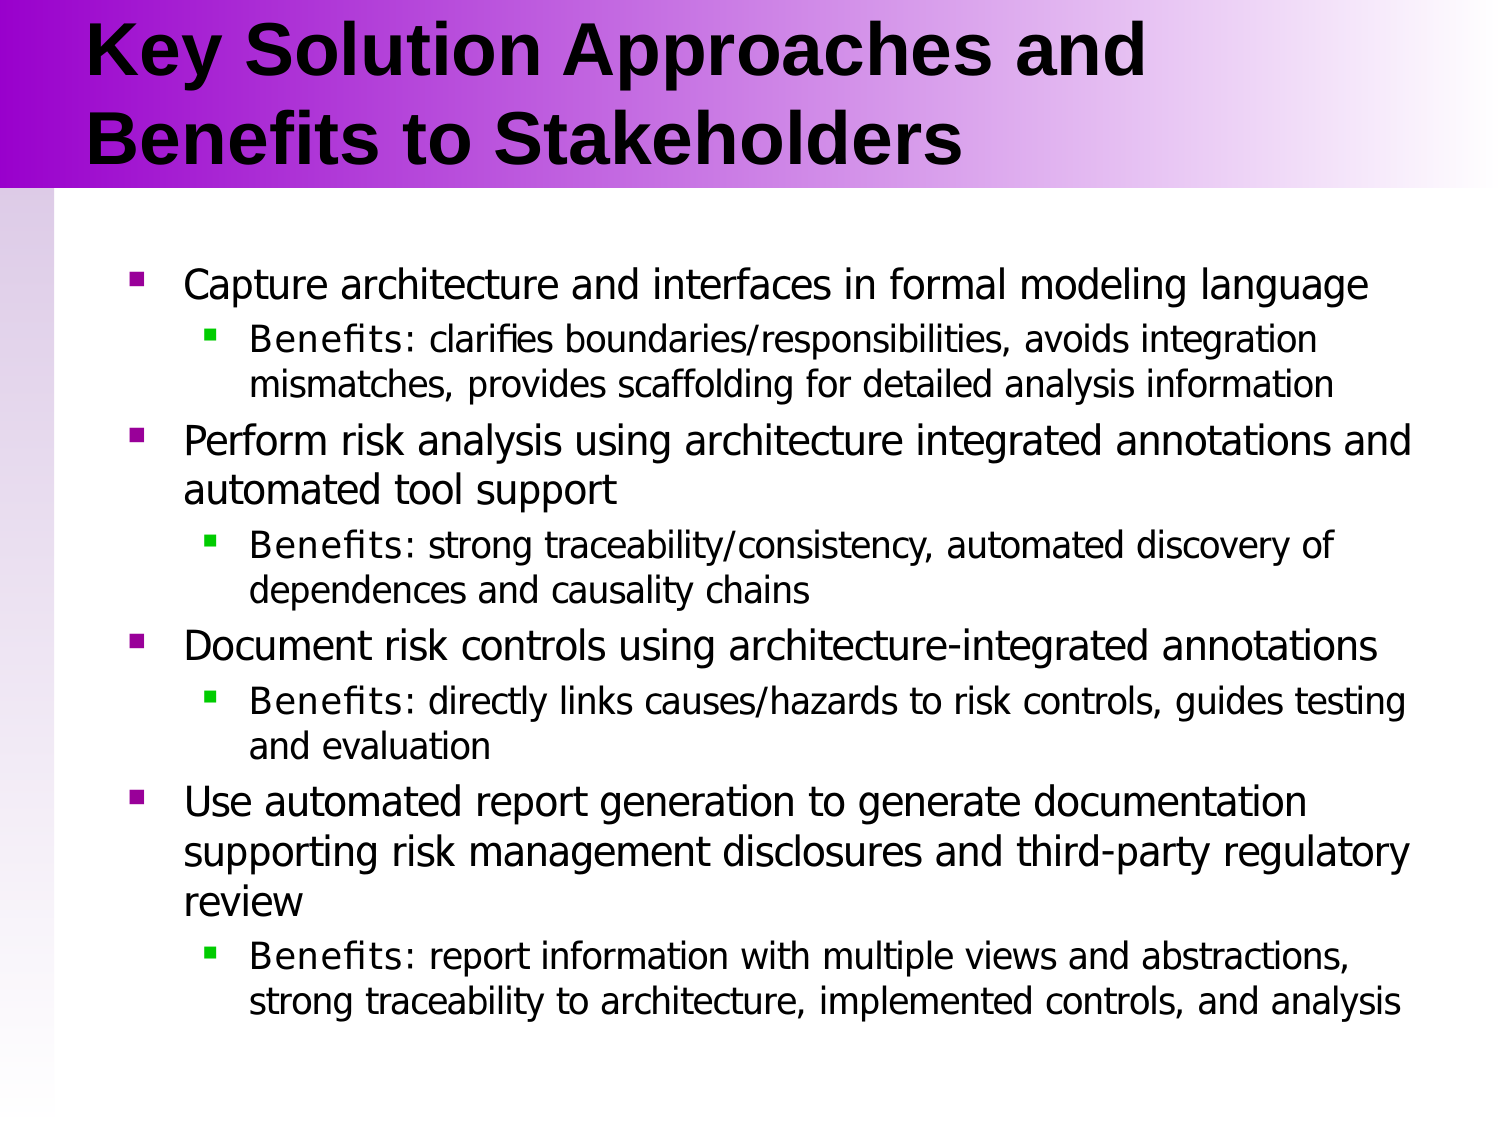

# Key Solution Approaches and Benefits to Stakeholders
Capture architecture and interfaces in formal modeling language
Benefits: clarifies boundaries/responsibilities, avoids integration mismatches, provides scaffolding for detailed analysis information
Perform risk analysis using architecture integrated annotations and automated tool support
Benefits: strong traceability/consistency, automated discovery of dependences and causality chains
Document risk controls using architecture-integrated annotations
Benefits: directly links causes/hazards to risk controls, guides testing and evaluation
Use automated report generation to generate documentation supporting risk management disclosures and third-party regulatory review
Benefits: report information with multiple views and abstractions, strong traceability to architecture, implemented controls, and analysis